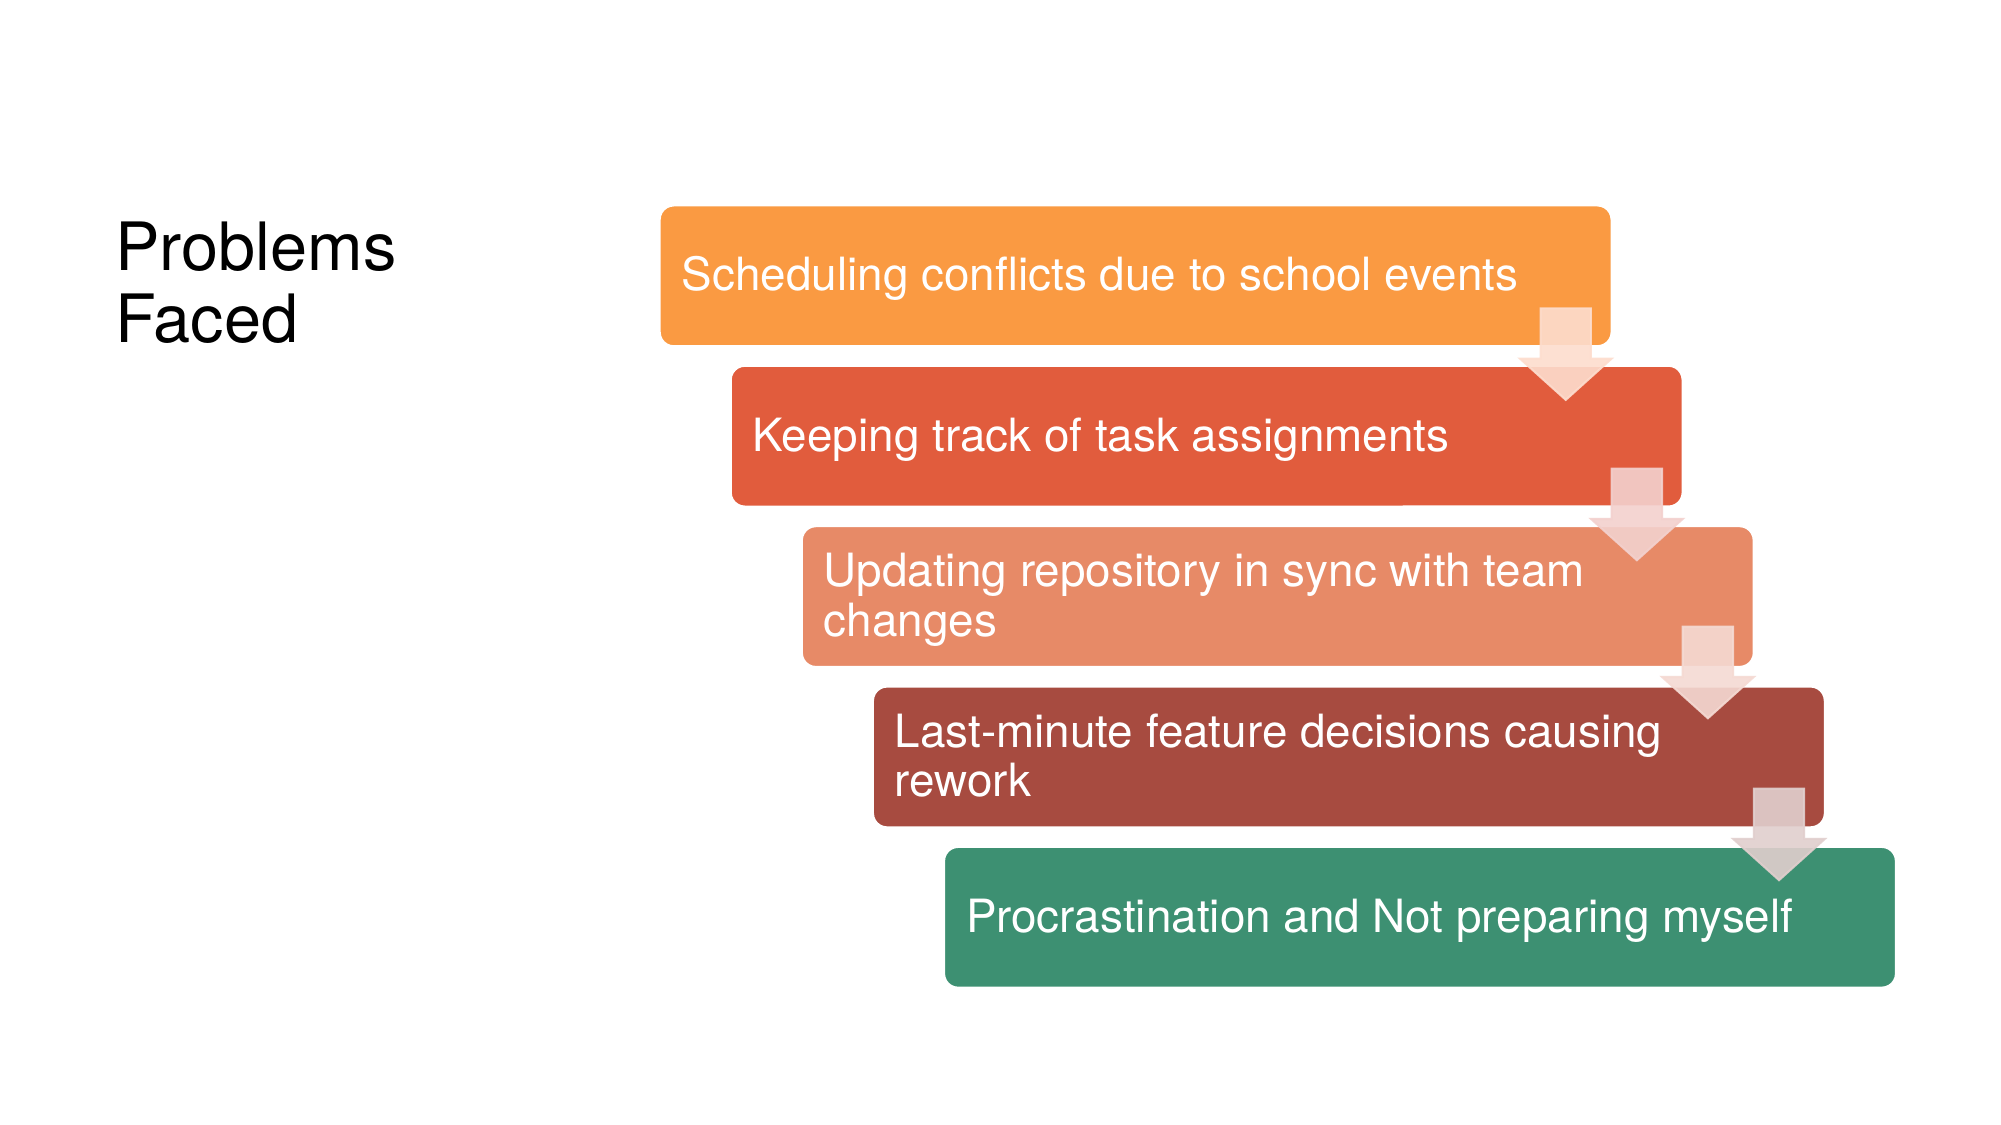

# Problems Faced
Scheduling conflicts due to school events
Keeping track of task assignments
Updating repository in sync with team changes
Last-minute feature decisions causing rework
Procrastination and Not preparing myself